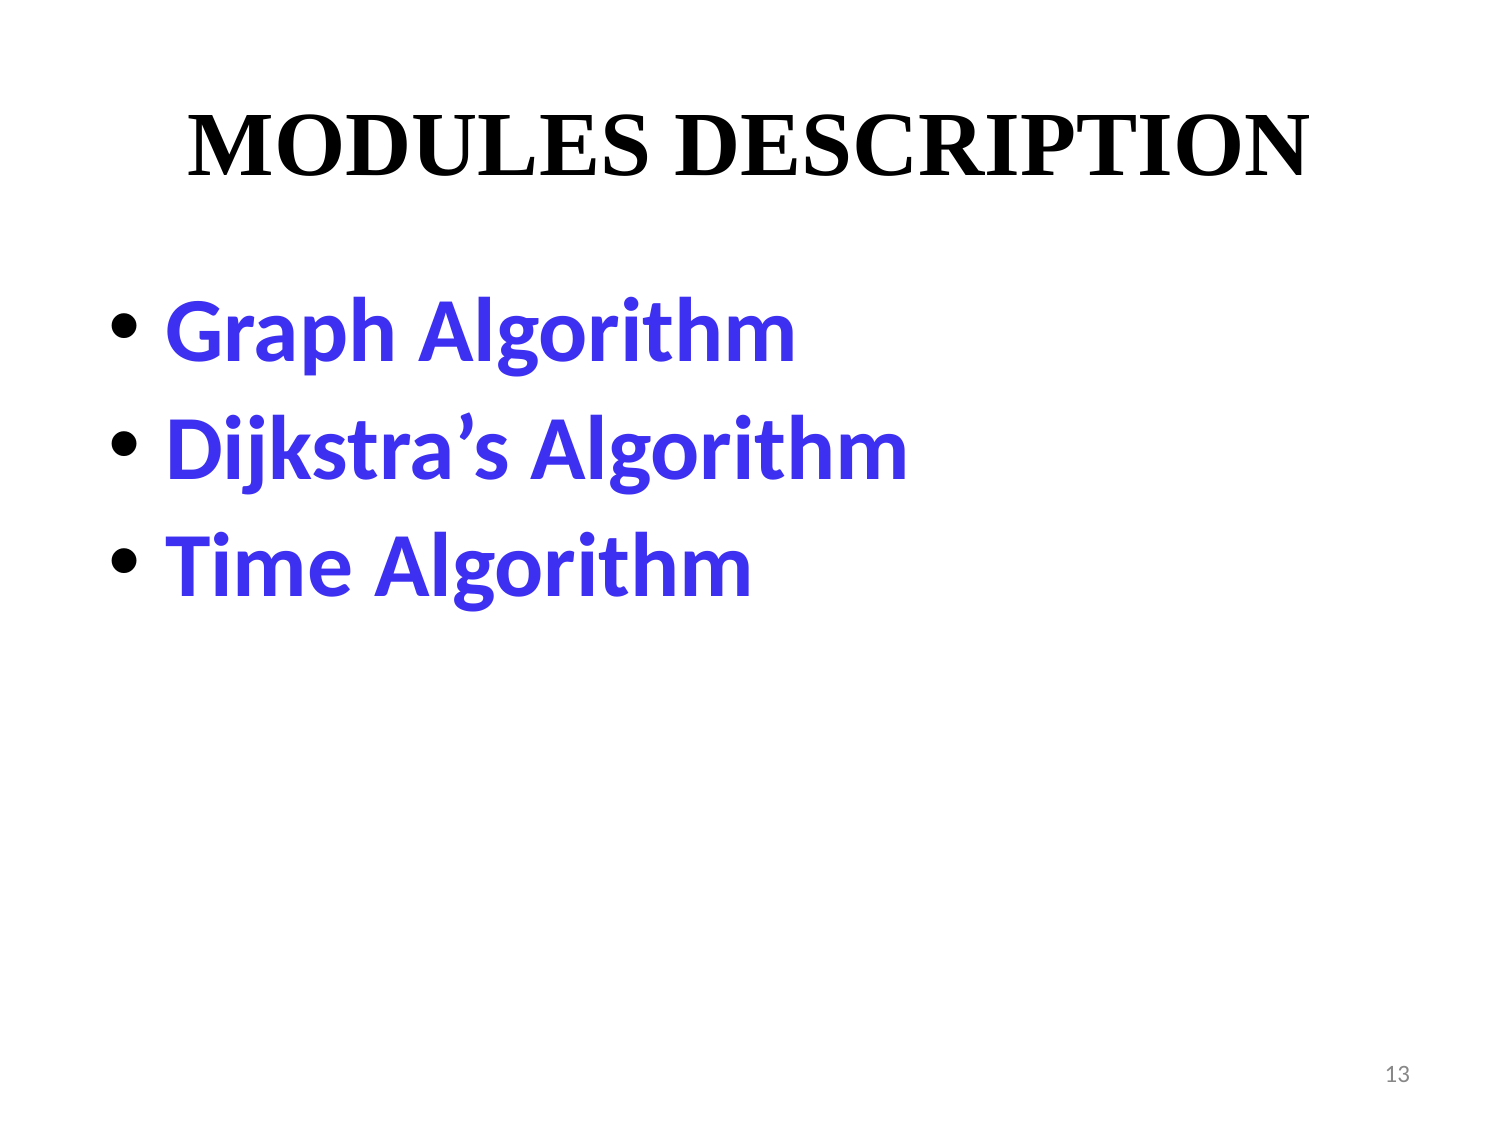

# MODULES DESCRIPTION
Graph Algorithm
Dijkstra’s Algorithm
Time Algorithm
13